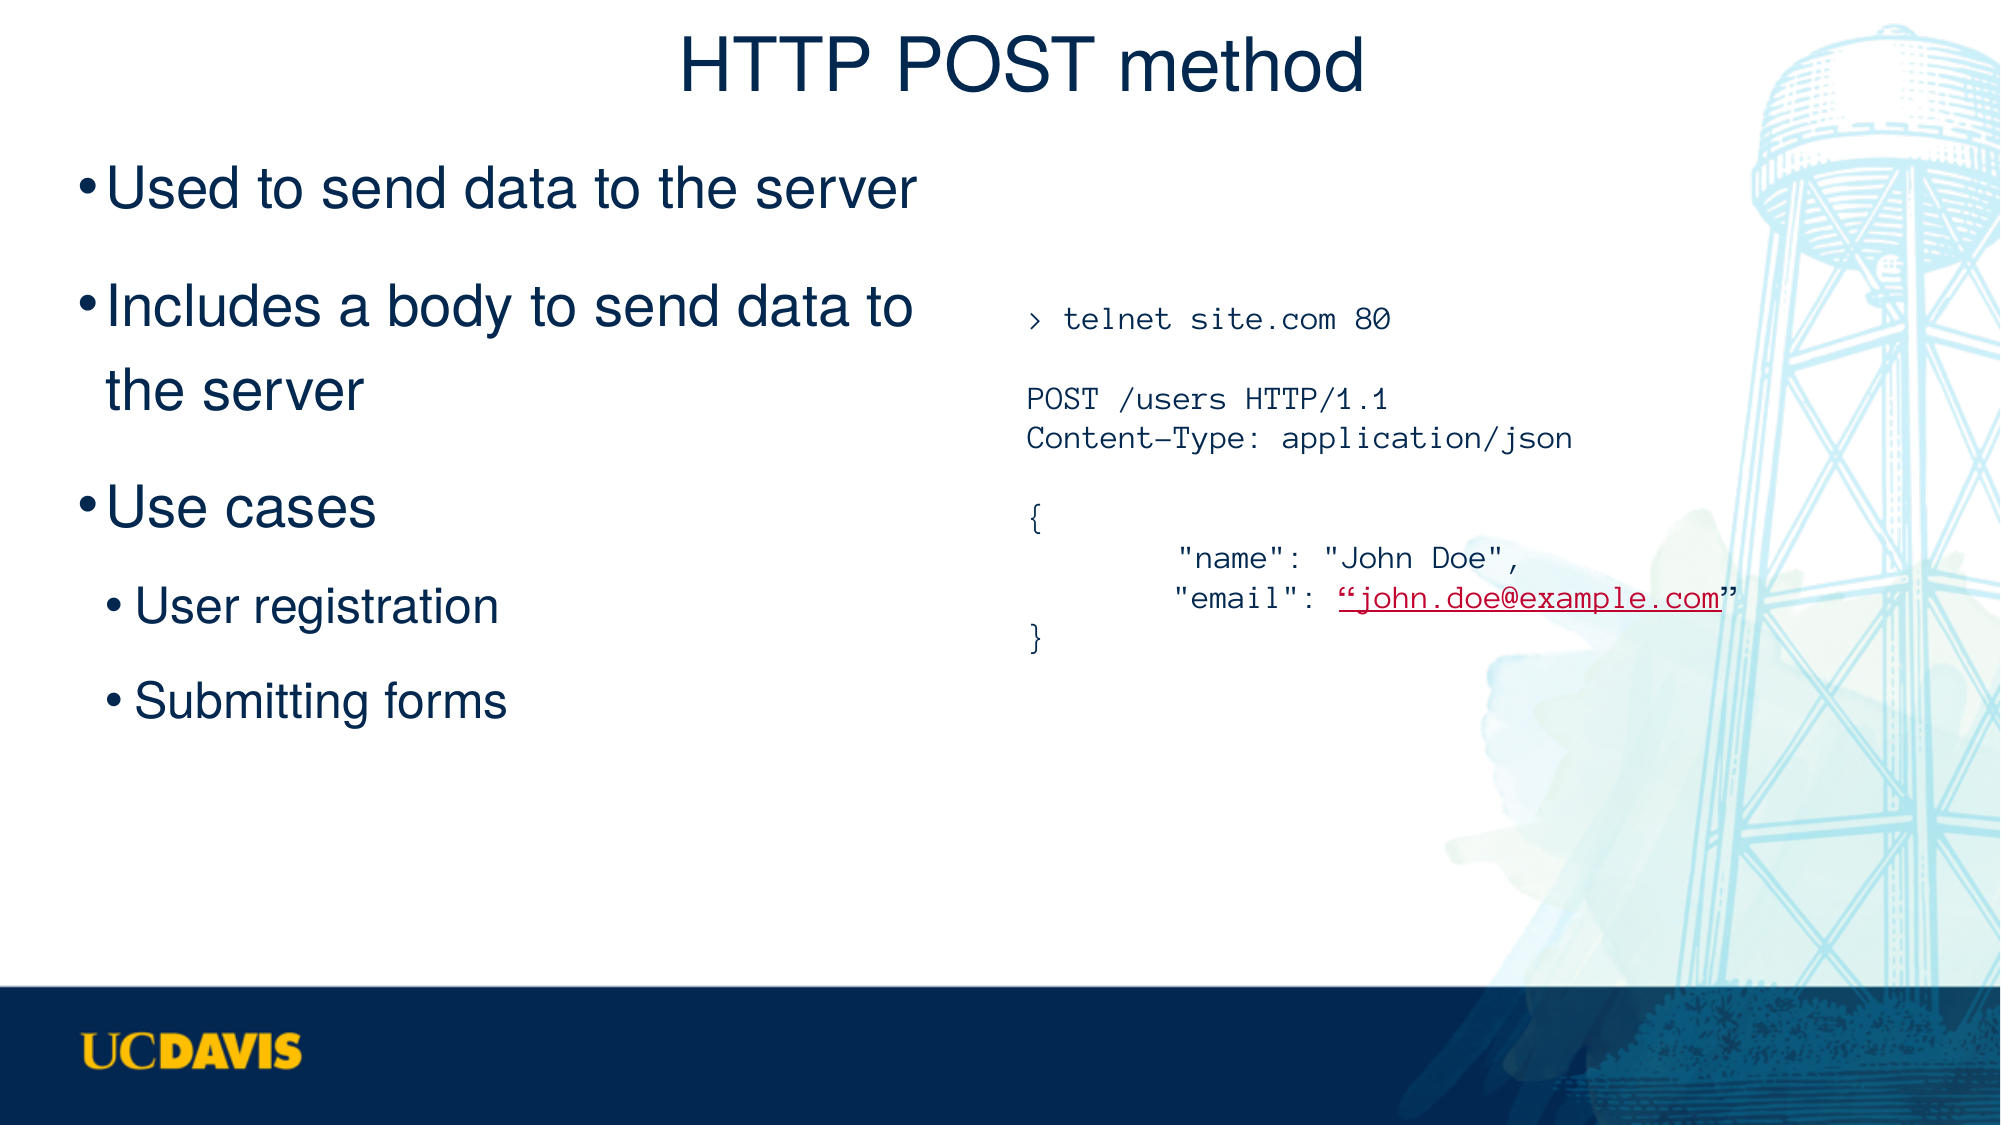

# HTTP POST method
Used to send data to the server
Includes a body to send data to the server
Use cases
User registration
Submitting forms

> telnet site.com 80

POST /users HTTP/1.1
Content-Type: application/json

{
	"name": "John Doe",
        "email": “john.doe@example.com”
}